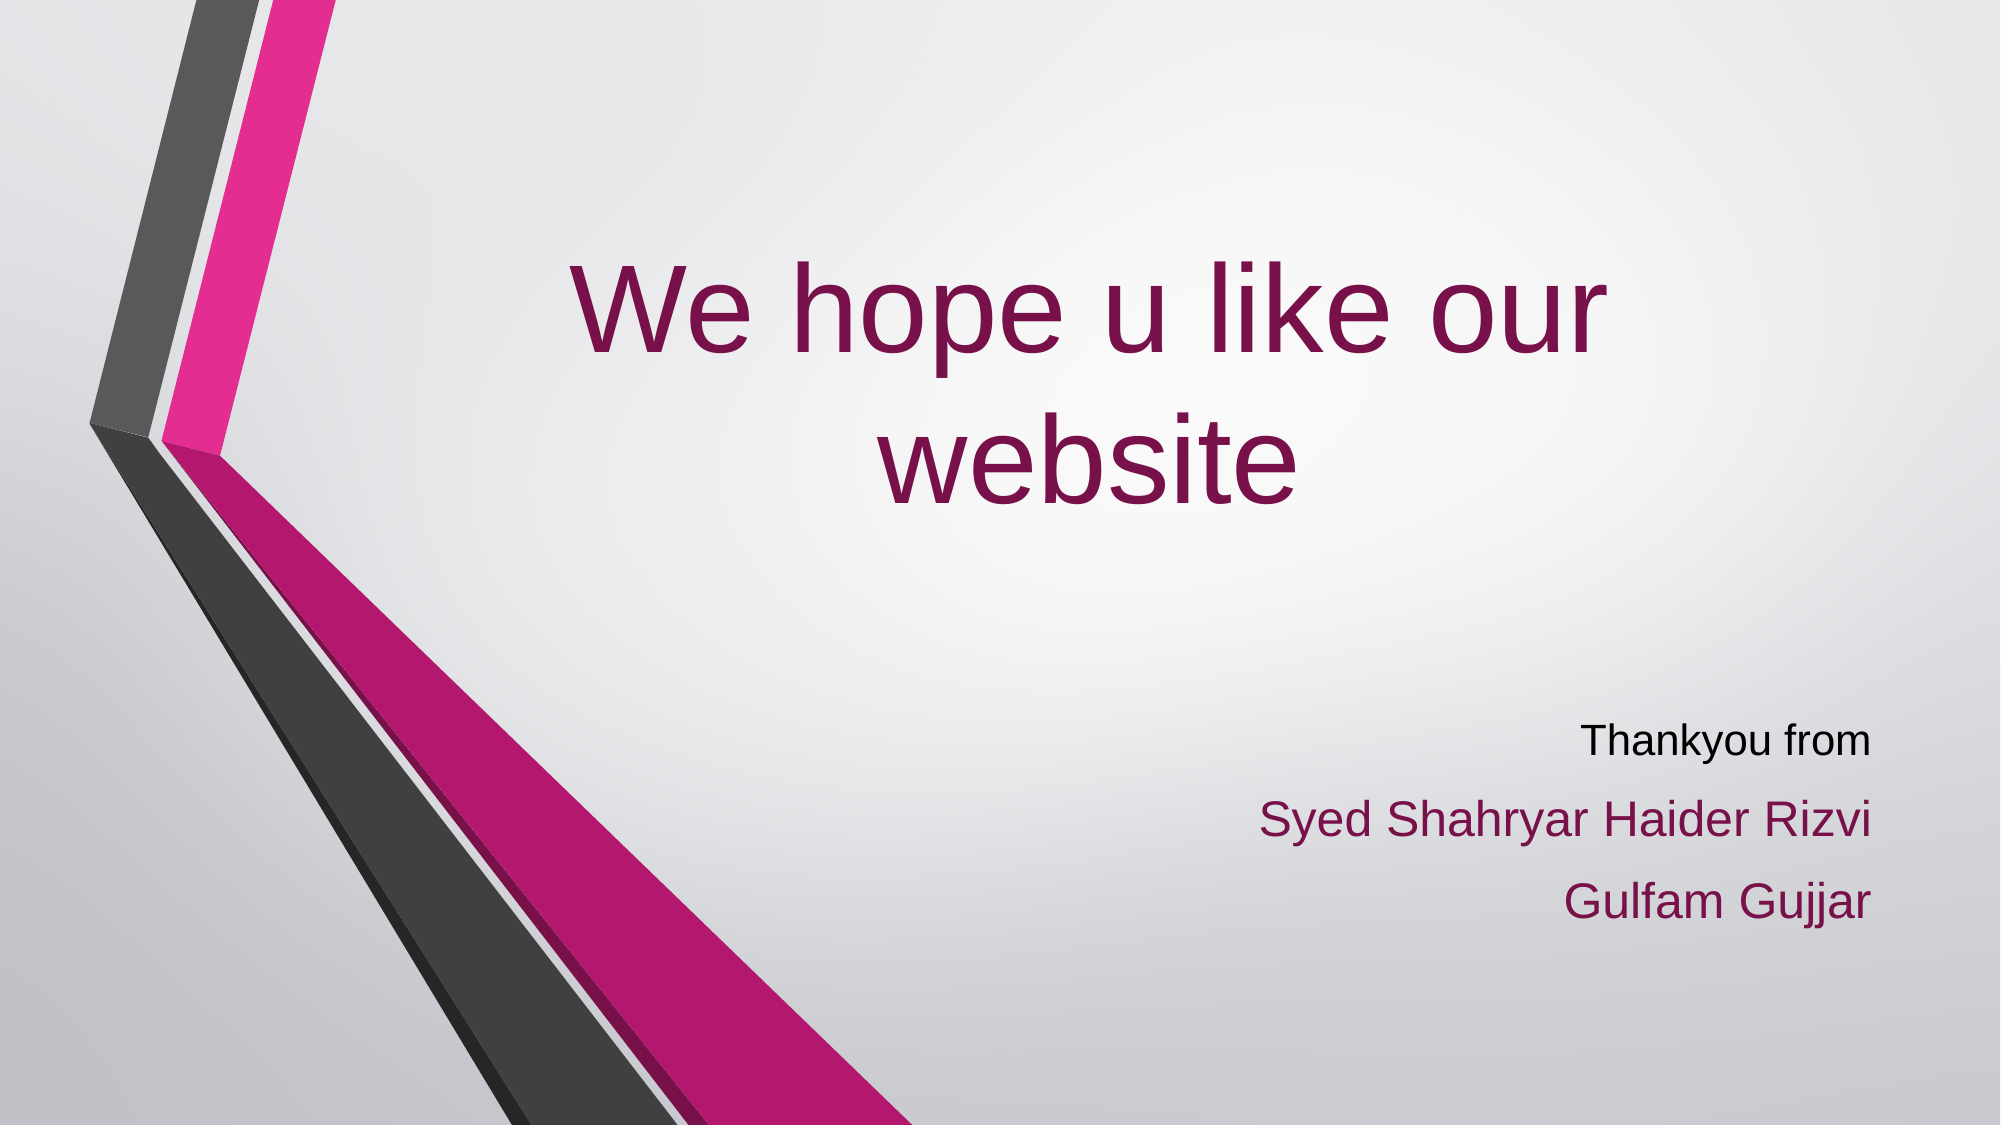

# We hope u like our website
Thankyou from
Syed Shahryar Haider Rizvi
Gulfam Gujjar